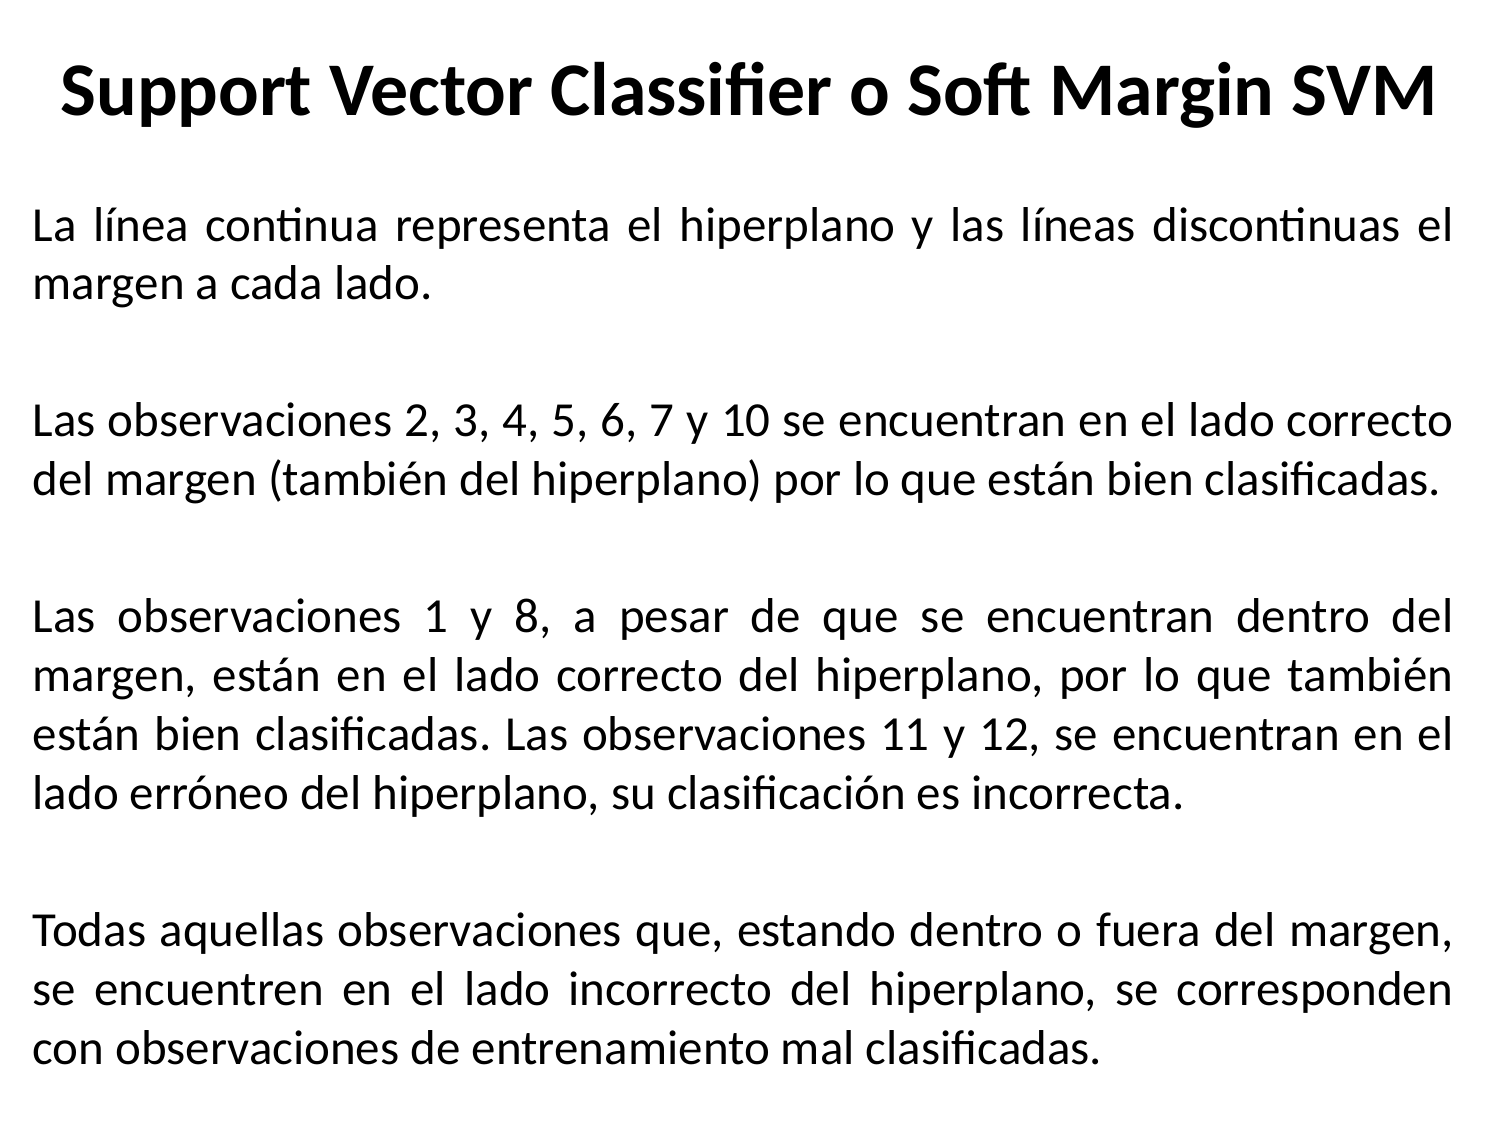

# Support Vector Classifier o Soft Margin SVM
La línea continua representa el hiperplano y las líneas discontinuas el margen a cada lado.

Las observaciones 2, 3, 4, 5, 6, 7 y 10 se encuentran en el lado correcto del margen (también del hiperplano) por lo que están bien clasificadas.

Las observaciones 1 y 8, a pesar de que se encuentran dentro del margen, están en el lado correcto del hiperplano, por lo que también están bien clasificadas. Las observaciones 11 y 12, se encuentran en el lado erróneo del hiperplano, su clasificación es incorrecta.

Todas aquellas observaciones que, estando dentro o fuera del margen, se encuentren en el lado incorrecto del hiperplano, se corresponden con observaciones de entrenamiento mal clasificadas.